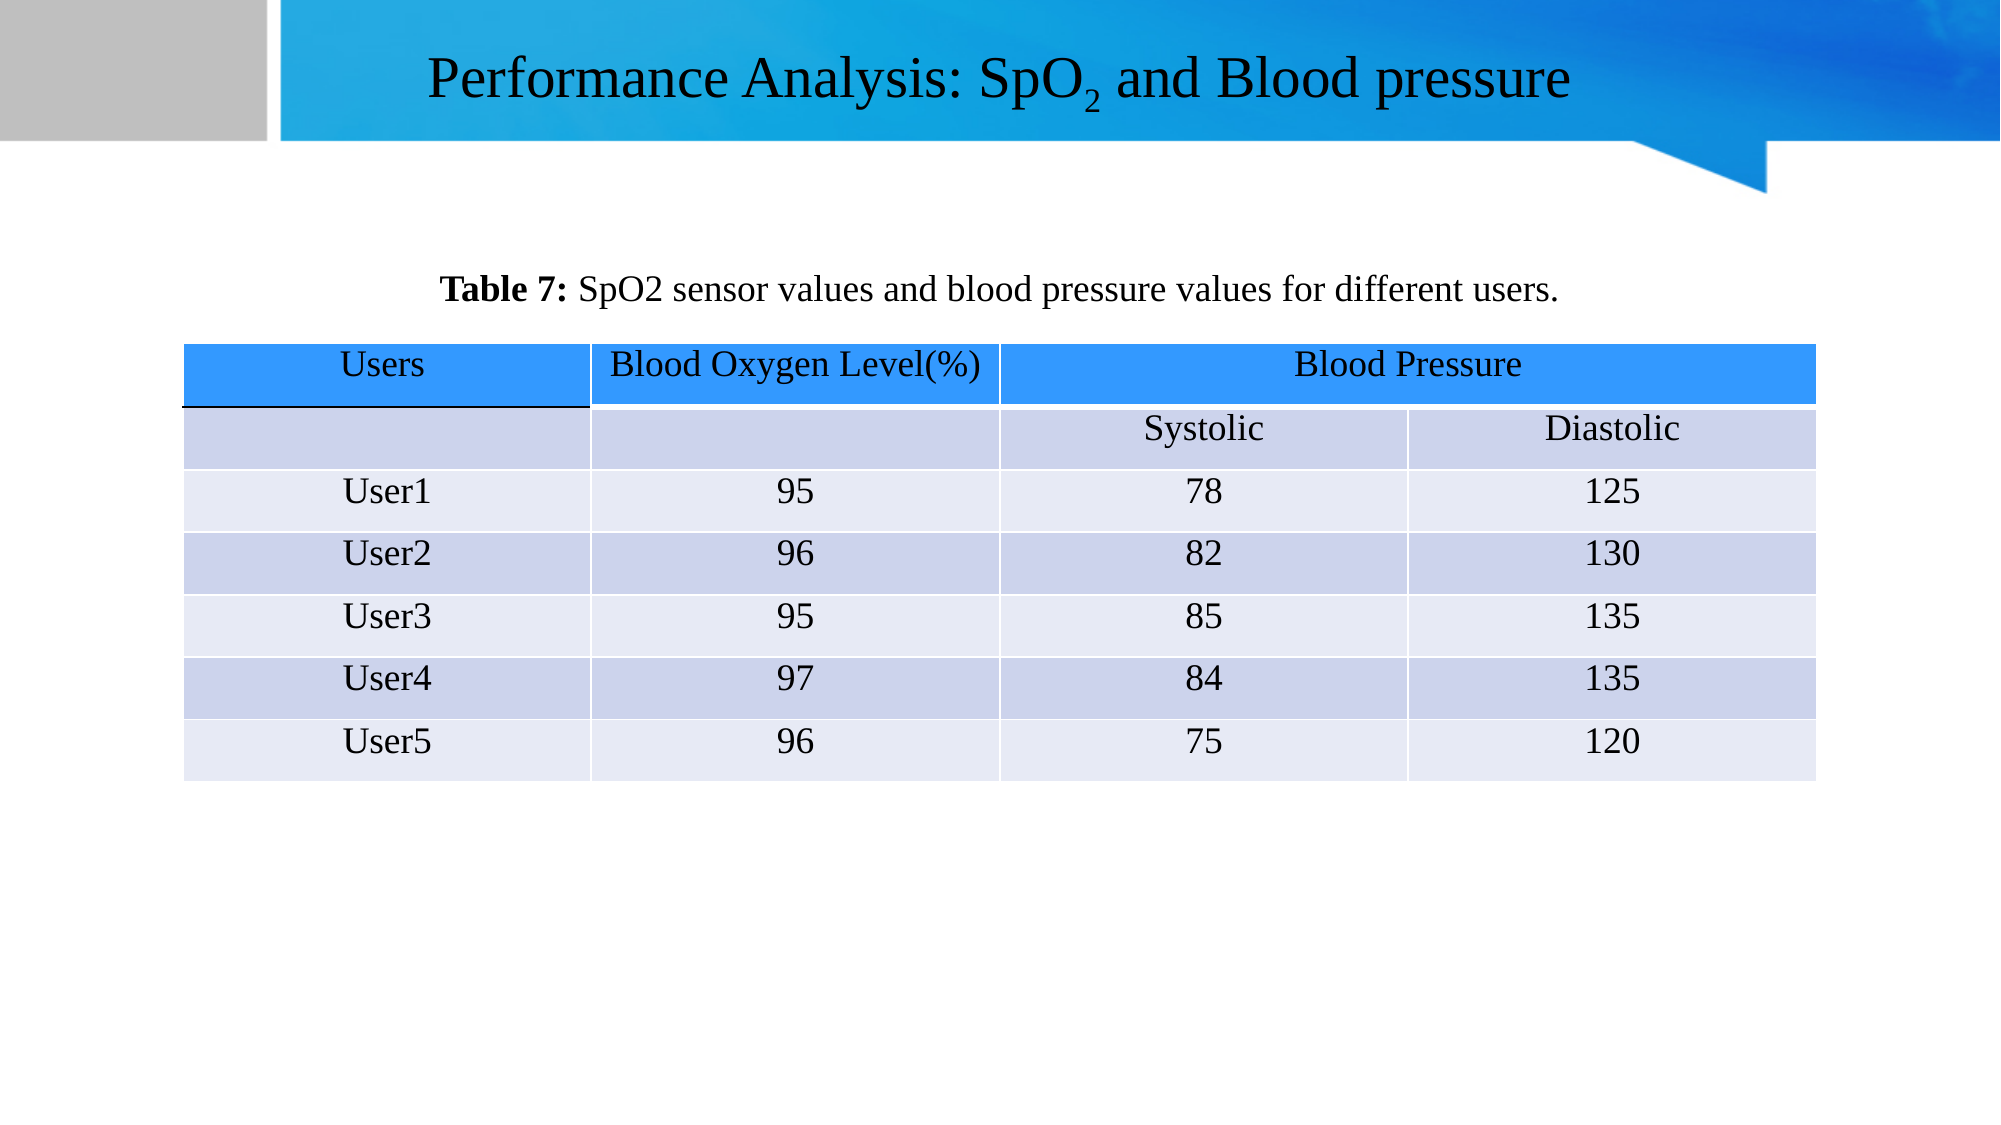

# Performance Analysis: SpO2 and Blood pressure
Table 7: SpO2 sensor values and blood pressure values for different users.
| Users | Blood Oxygen Level(%) | Blood Pressure |  |
| --- | --- | --- | --- |
|  |  | Systolic | Diastolic |
| User1 | 95 | 78 | 125 |
| User2 | 96 | 82 | 130 |
| User3 | 95 | 85 | 135 |
| User4 | 97 | 84 | 135 |
| User5 | 96 | 75 | 120 |
20